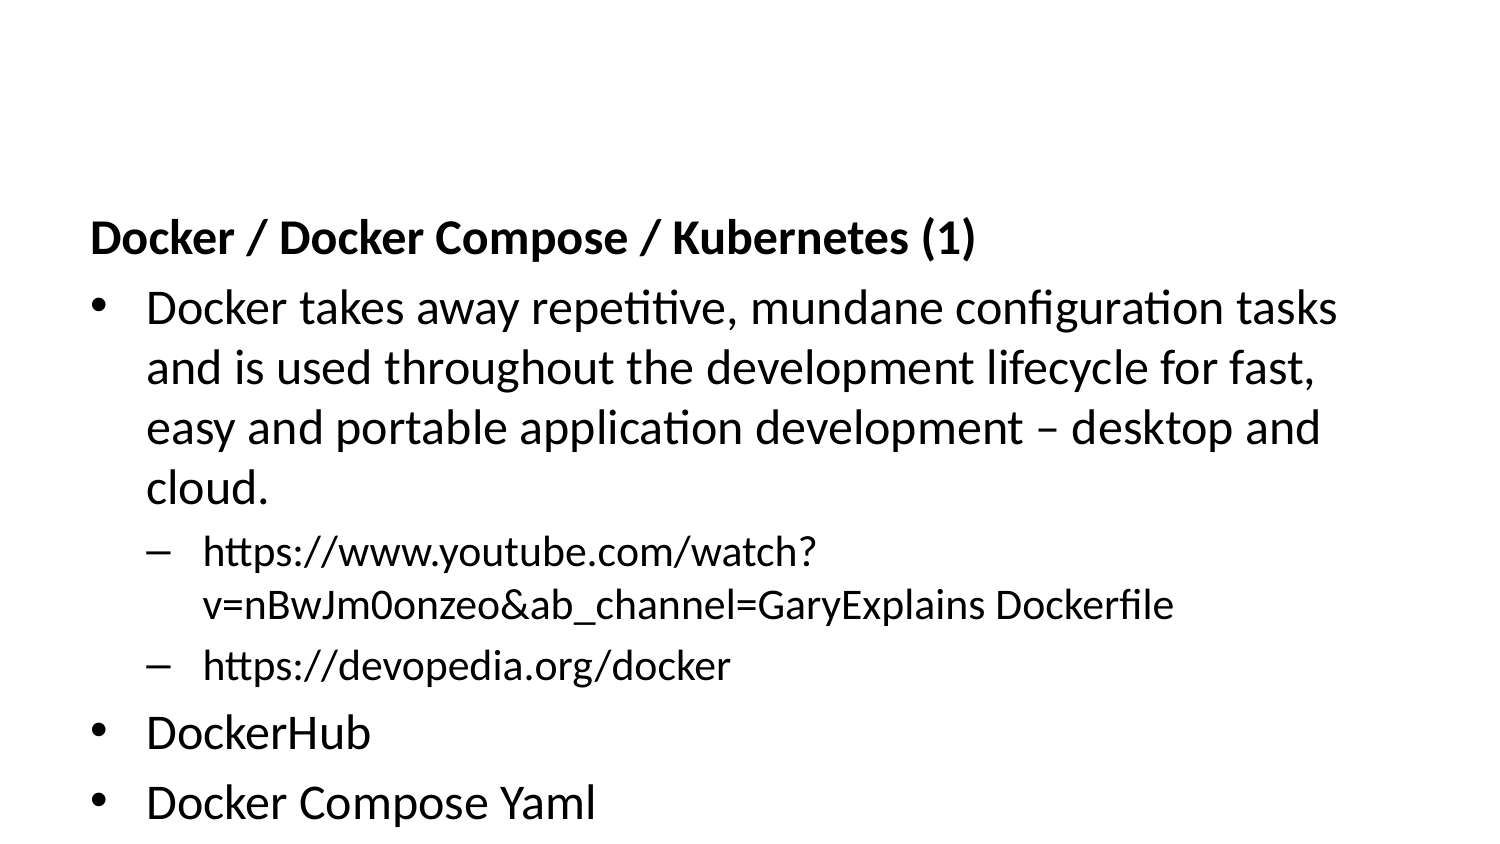

Docker / Docker Compose / Kubernetes (1)
Docker takes away repetitive, mundane configuration tasks and is used throughout the development lifecycle for fast, easy and portable application development – desktop and cloud.
https://www.youtube.com/watch?v=nBwJm0onzeo&ab_channel=GaryExplains Dockerfile
https://devopedia.org/docker
DockerHub
Docker Compose Yaml
Dockerrun.aws.json (AWS)